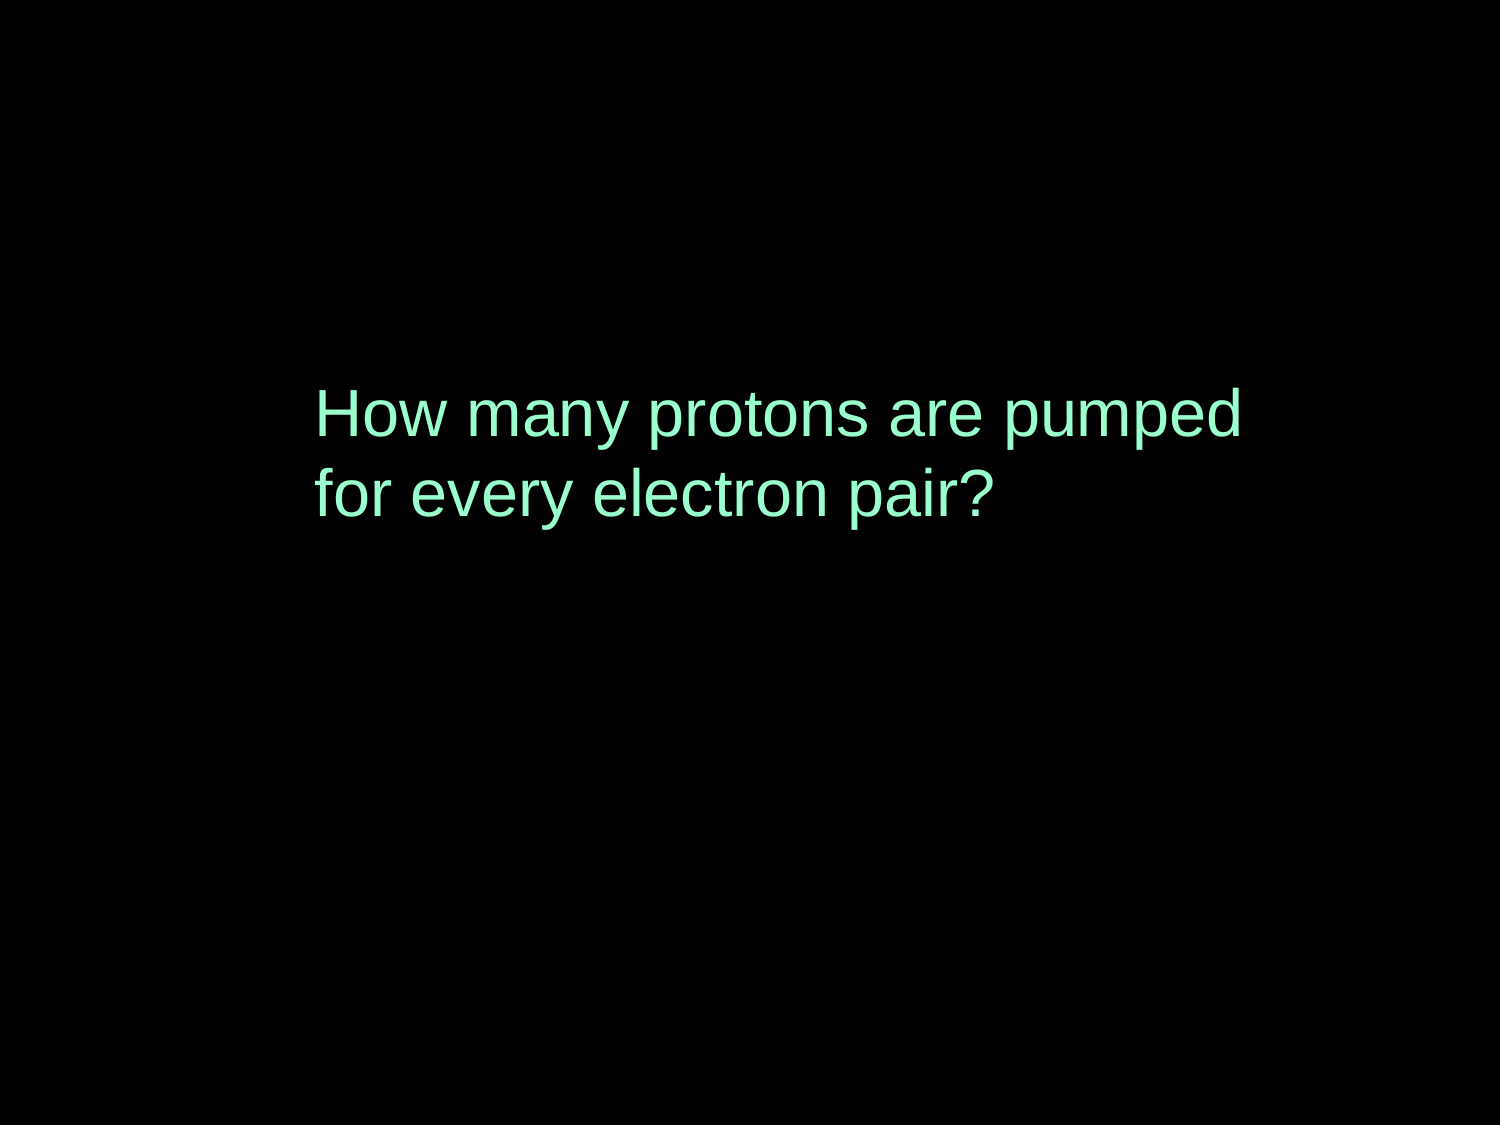

How many protons are pumped for every electron pair?